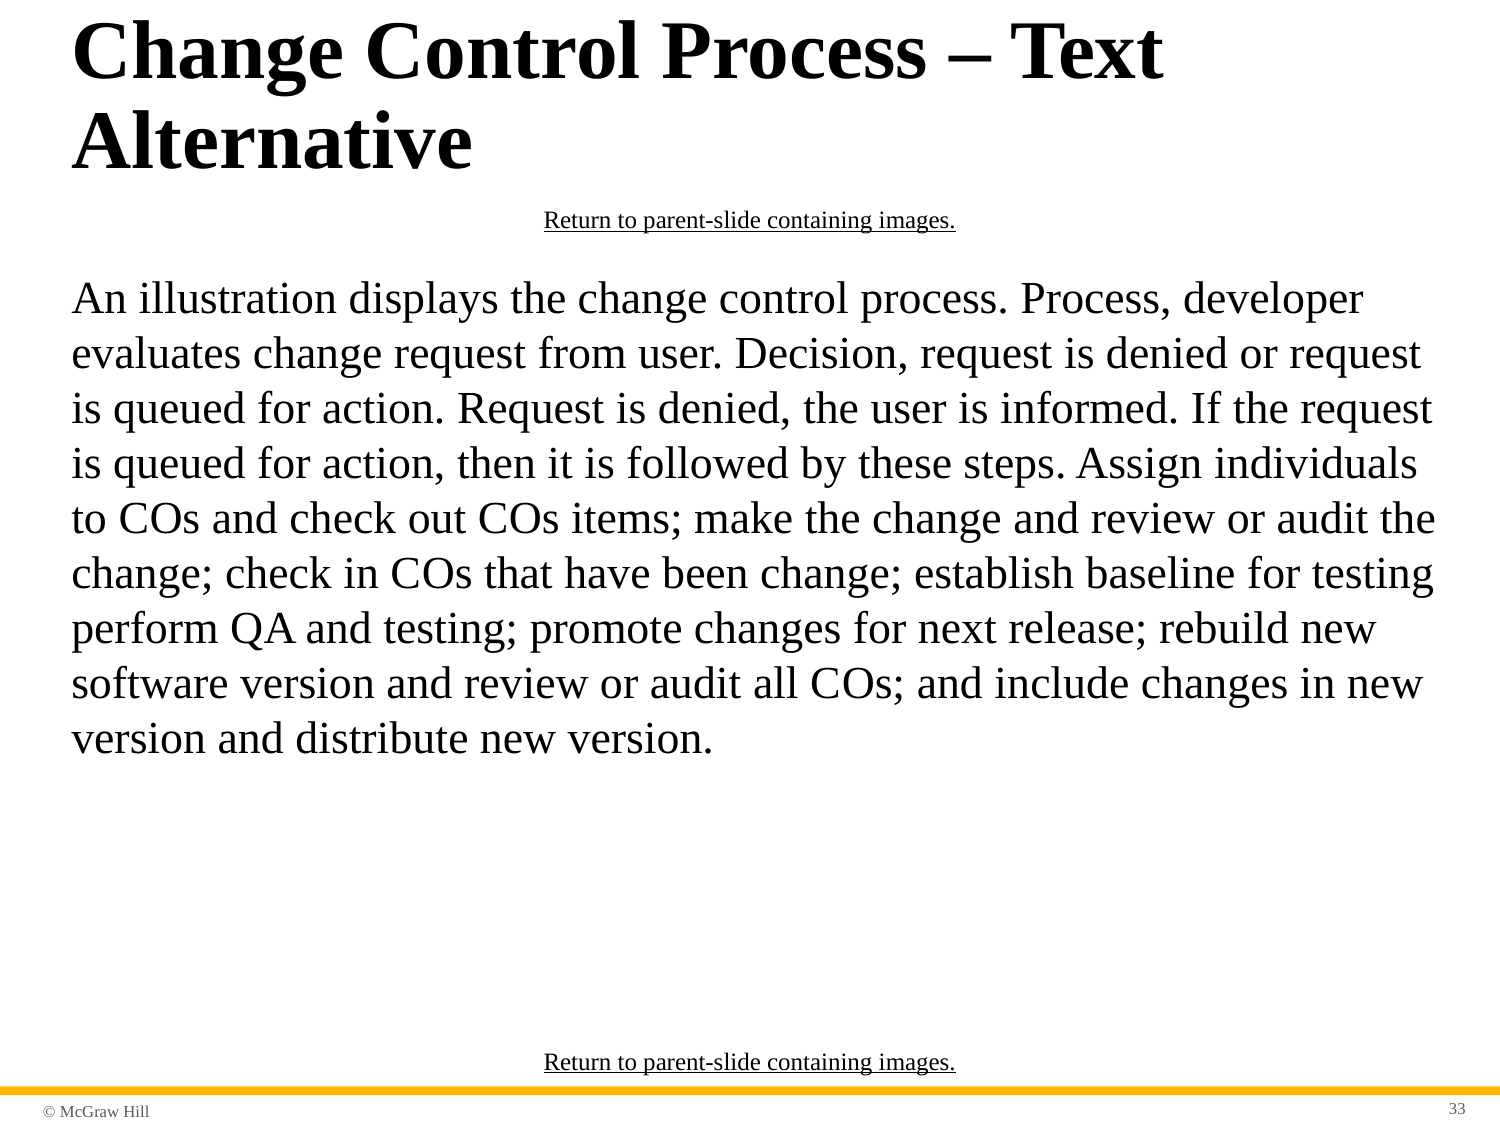

# Change Control Process – Text Alternative
Return to parent-slide containing images.
An illustration displays the change control process. Process, developer evaluates change request from user. Decision, request is denied or request is queued for action. Request is denied, the user is informed. If the request is queued for action, then it is followed by these steps. Assign individuals to C Os and check out C Os items; make the change and review or audit the change; check in C Os that have been change; establish baseline for testing perform Q A and testing; promote changes for next release; rebuild new software version and review or audit all C Os; and include changes in new version and distribute new version.
Return to parent-slide containing images.
33